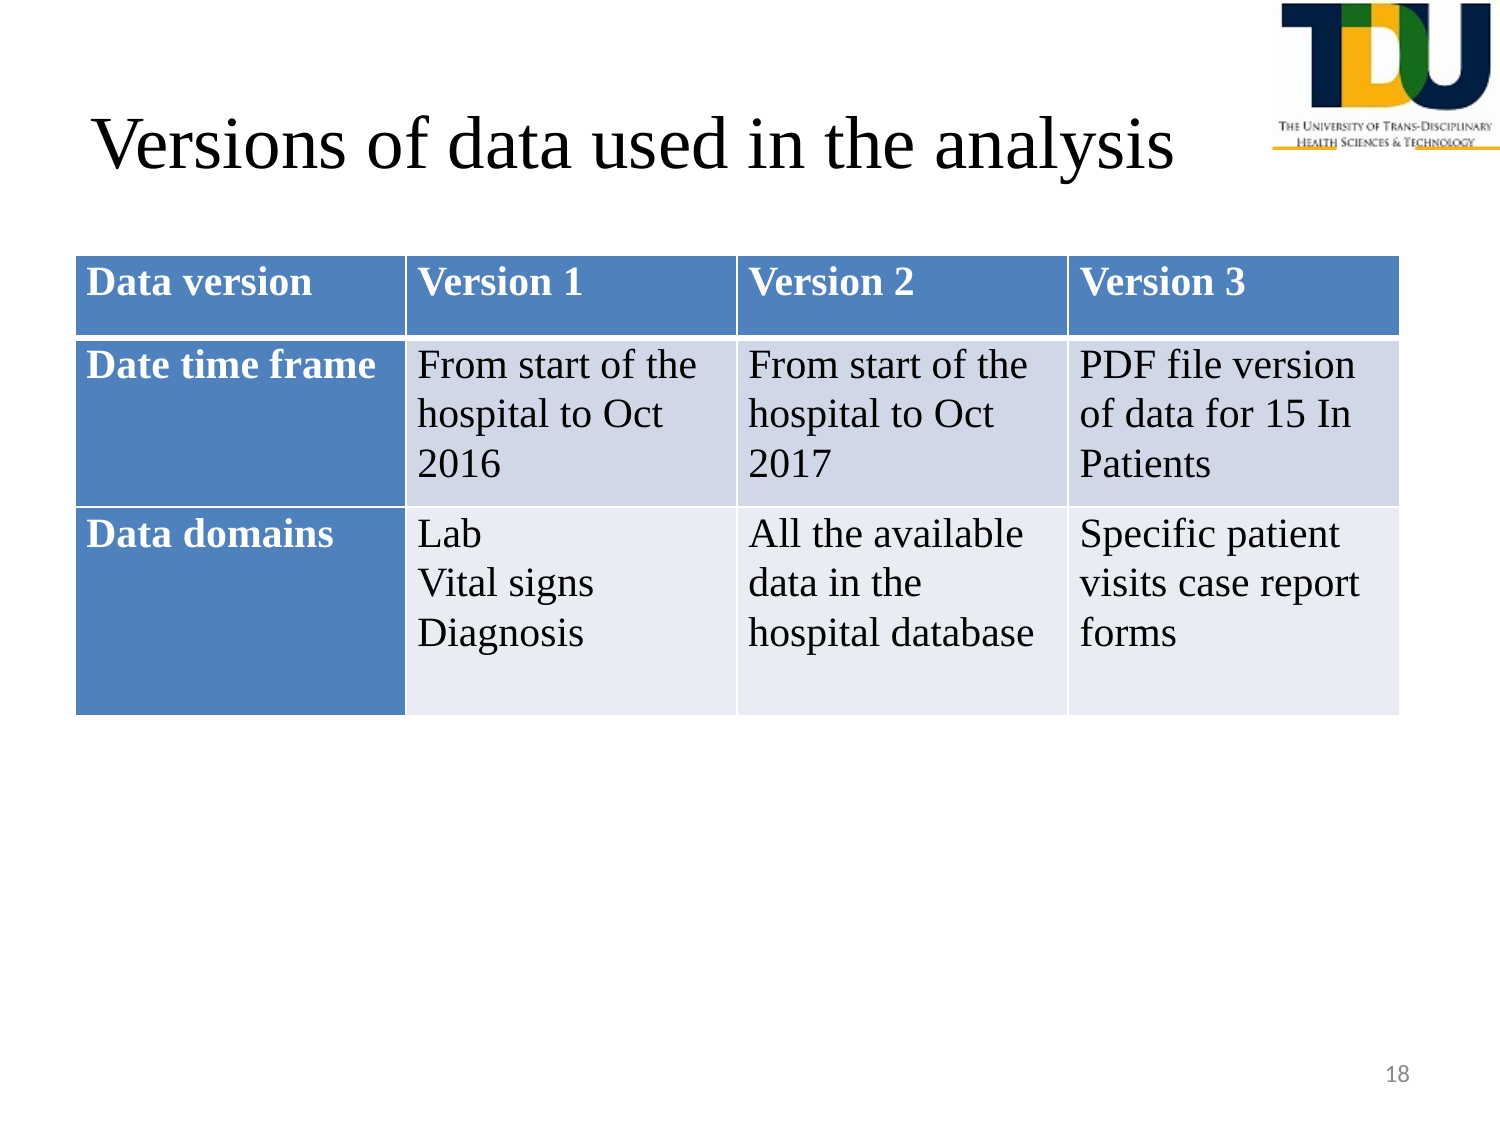

# Versions of data used in the analysis
| Data version | Version 1 | Version 2 | Version 3 |
| --- | --- | --- | --- |
| Date time frame | From start of the hospital to Oct 2016 | From start of the hospital to Oct 2017 | PDF file version of data for 15 In Patients |
| Data domains | Lab Vital signs Diagnosis | All the available data in the hospital database | Specific patient visits case report forms |
18